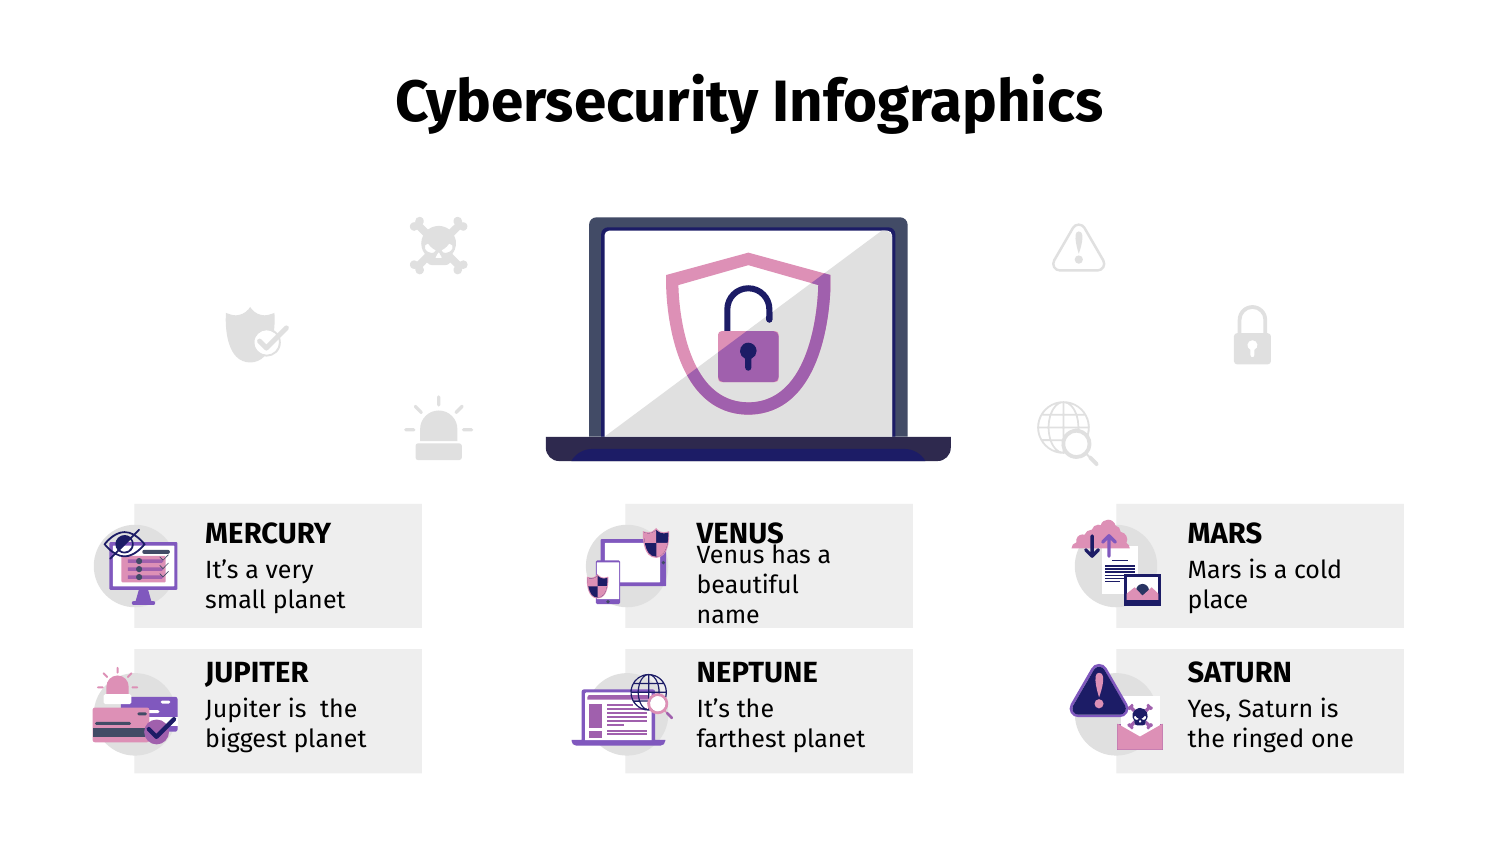

# Cybersecurity Infographics

MERCURY
It’s a very small planet
VENUS
Venus has a beautiful name
MARS
Mars is a cold place

JUPITER
Jupiter is  the biggest planet
NEPTUNE
It’s the farthest planet
SATURN
Yes, Saturn is the ringed one